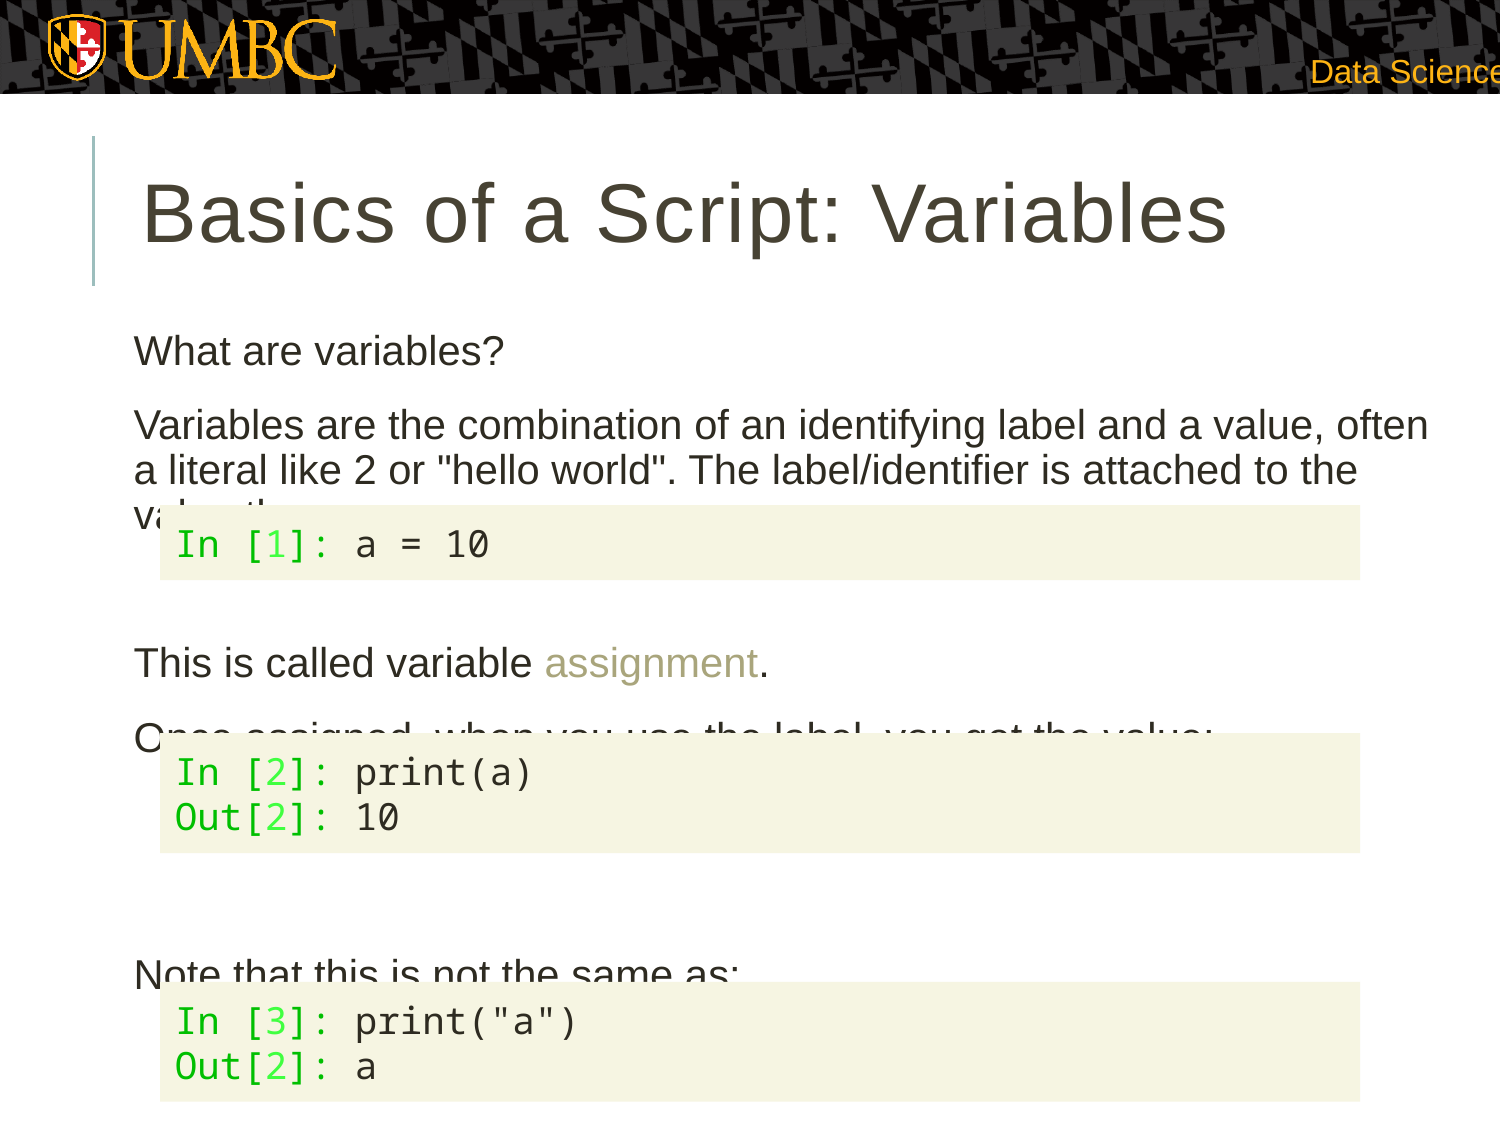

# Basics of a Script: Variables
What are variables?
Variables are the combination of an identifying label and a value, often a literal like 2 or "hello world". The label/identifier is attached to the value thus:

This is called variable assignment.
Once assigned, when you use the label, you get the value:

Note that this is not the same as:

In [1]: a = 10
In [2]: print(a)
Out[2]: 10
In [3]: print("a")
Out[2]: a